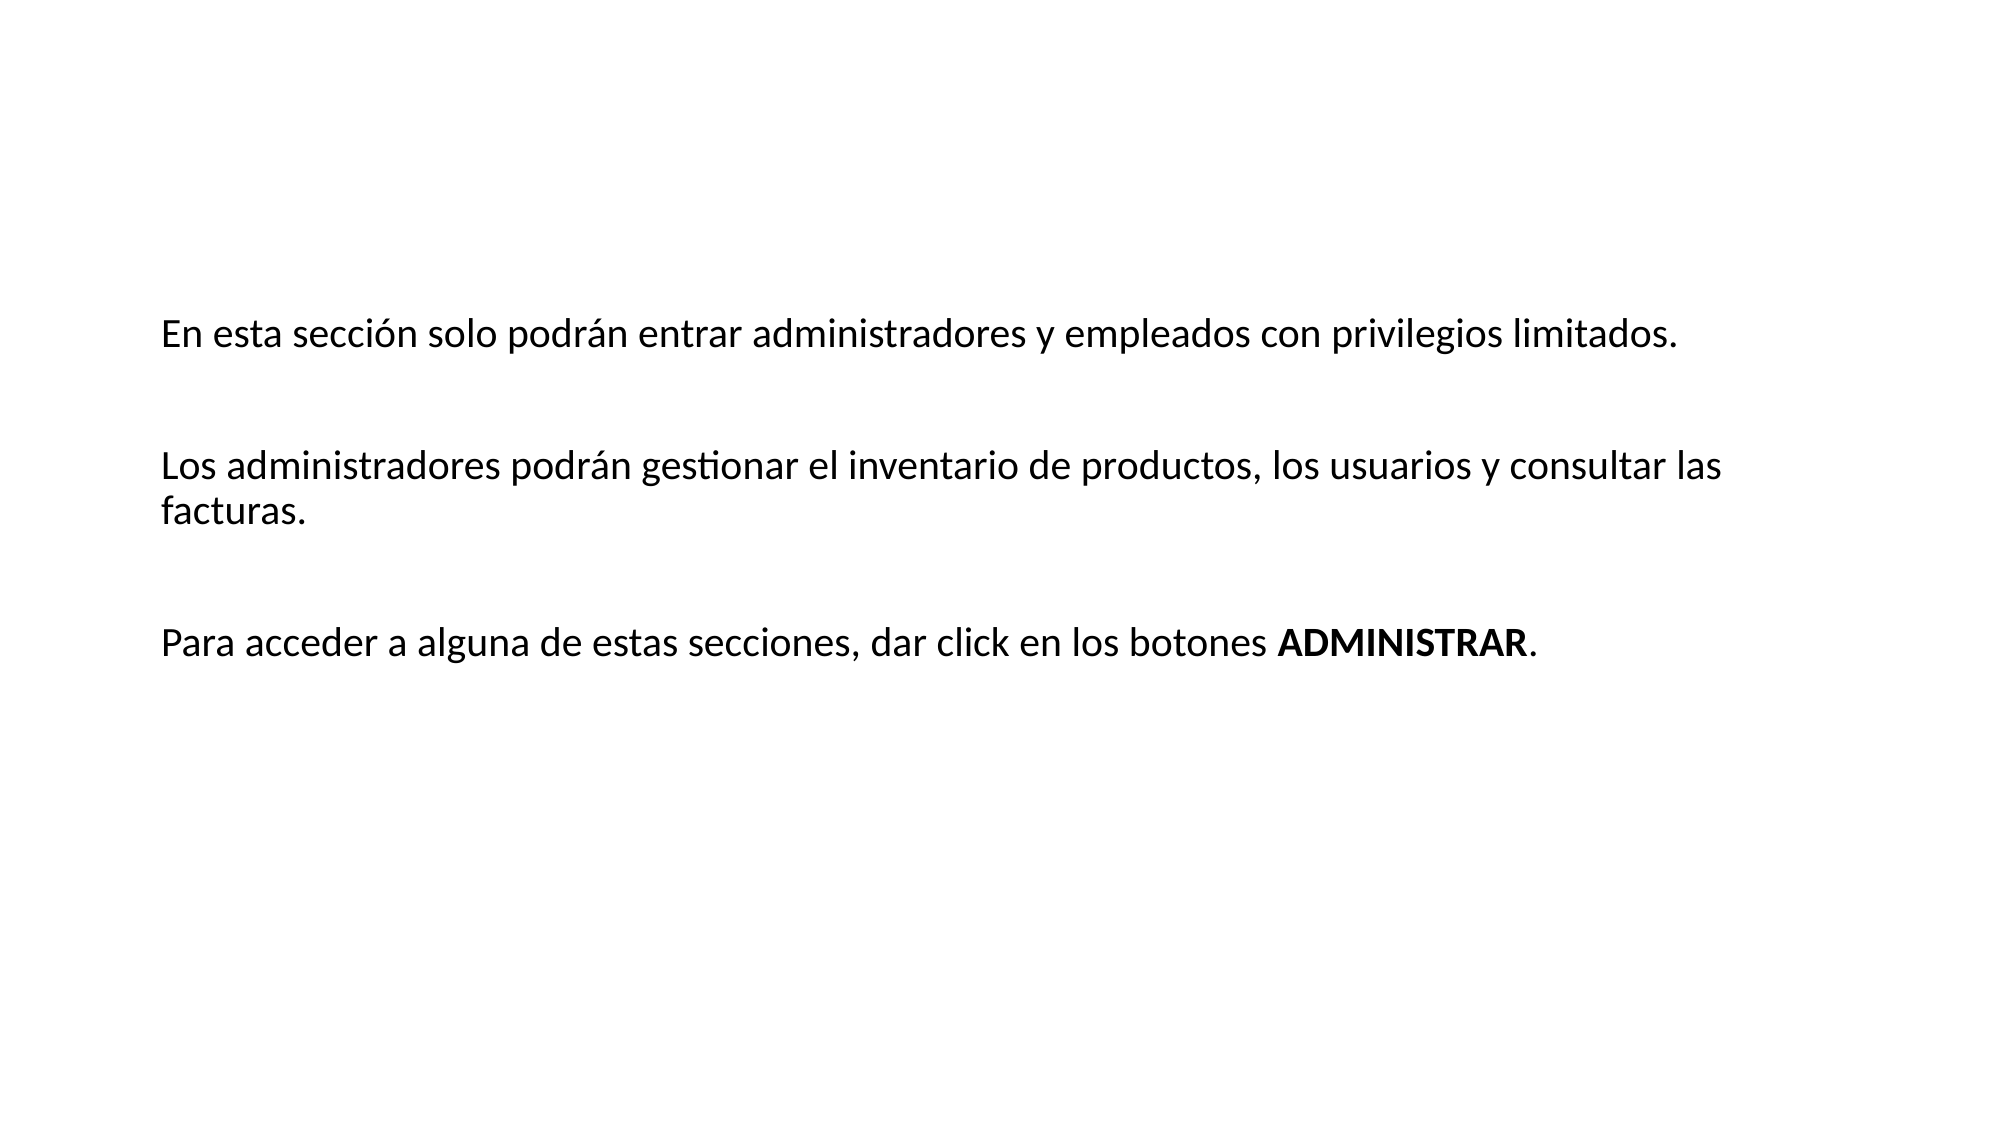

En esta sección solo podrán entrar administradores y empleados con privilegios limitados.

Los administradores podrán gestionar el inventario de productos, los usuarios y consultar las facturas.

Para acceder a alguna de estas secciones, dar click en los botones ADMINISTRAR.